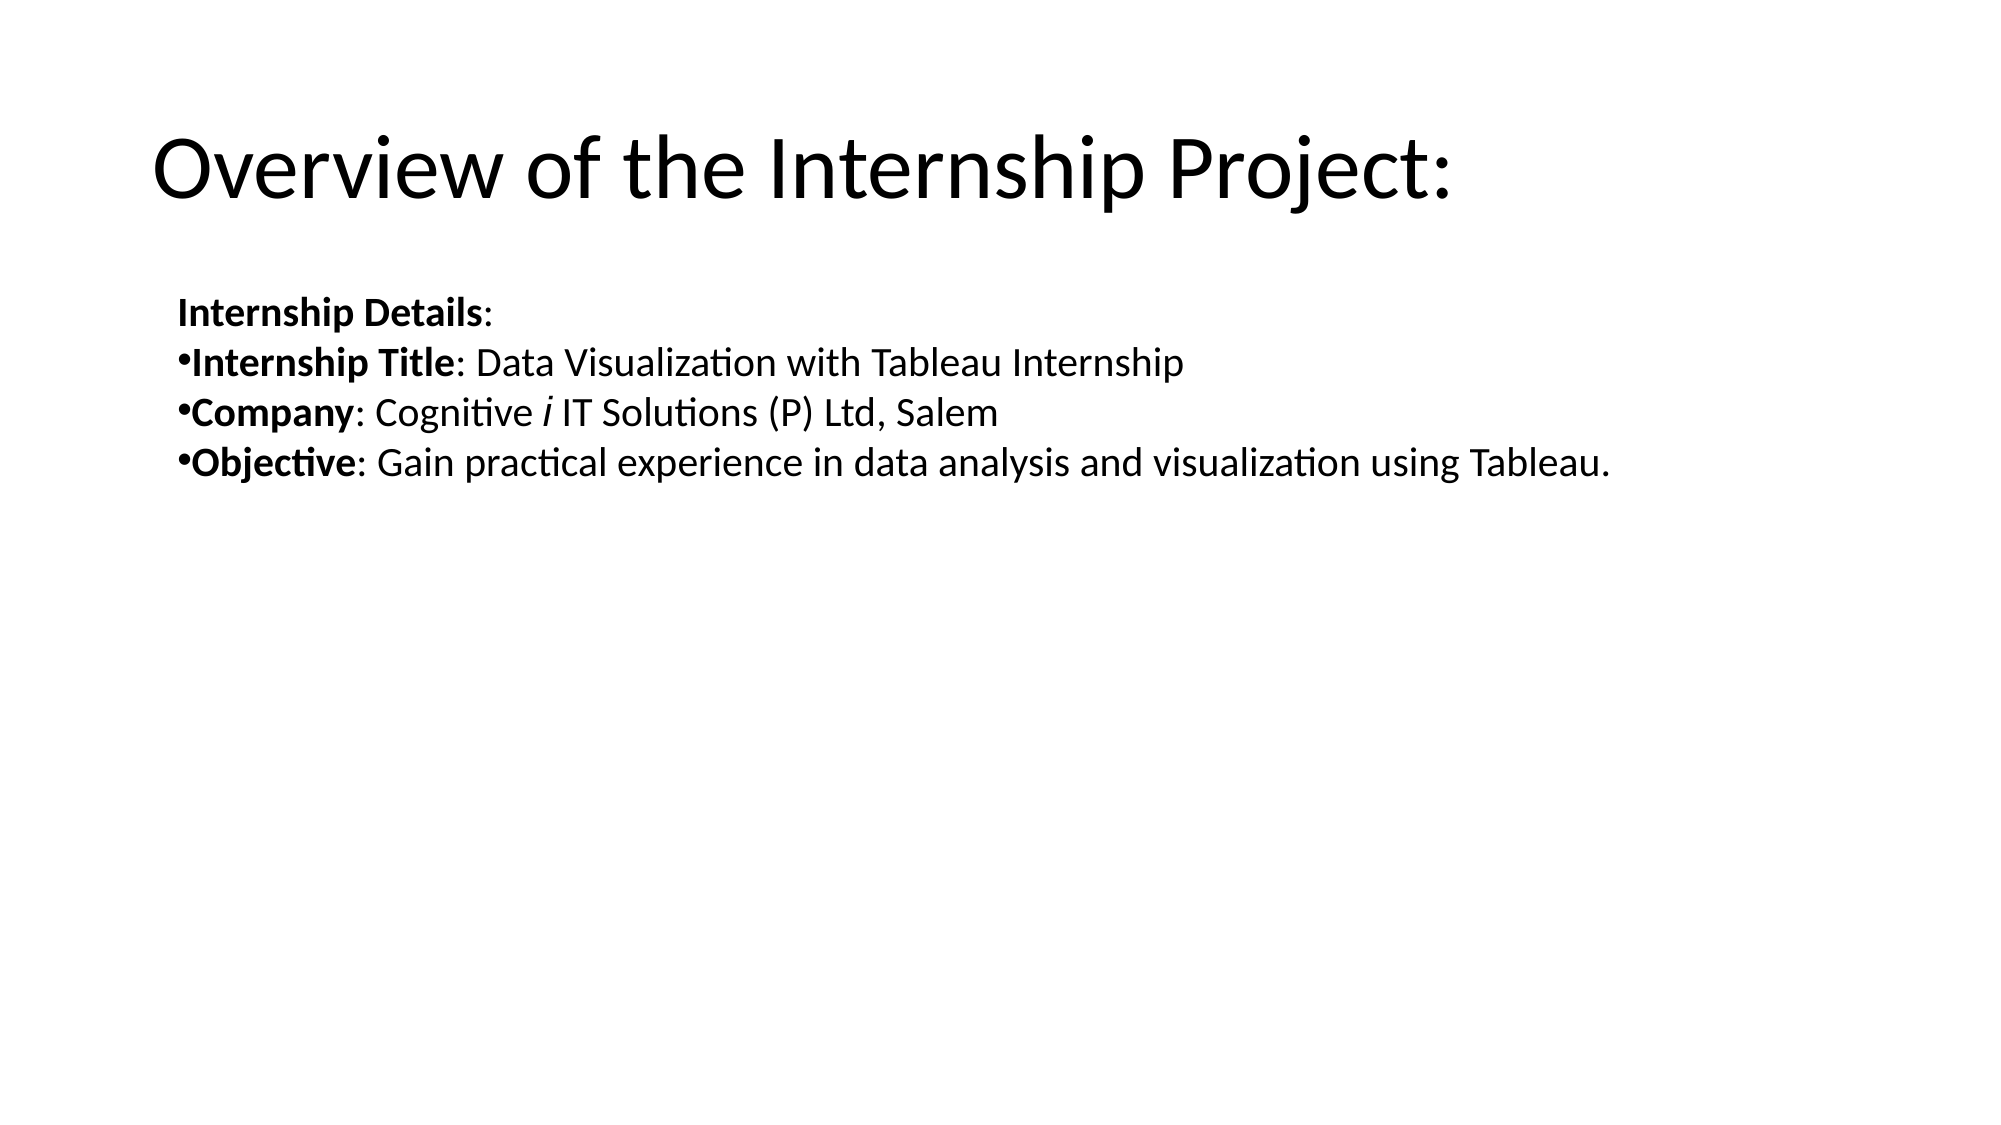

# Overview of the Internship Project:
Internship Details:
Internship Title: Data Visualization with Tableau Internship
Company: Cognitive i IT Solutions (P) Ltd, Salem
Objective: Gain practical experience in data analysis and visualization using Tableau.